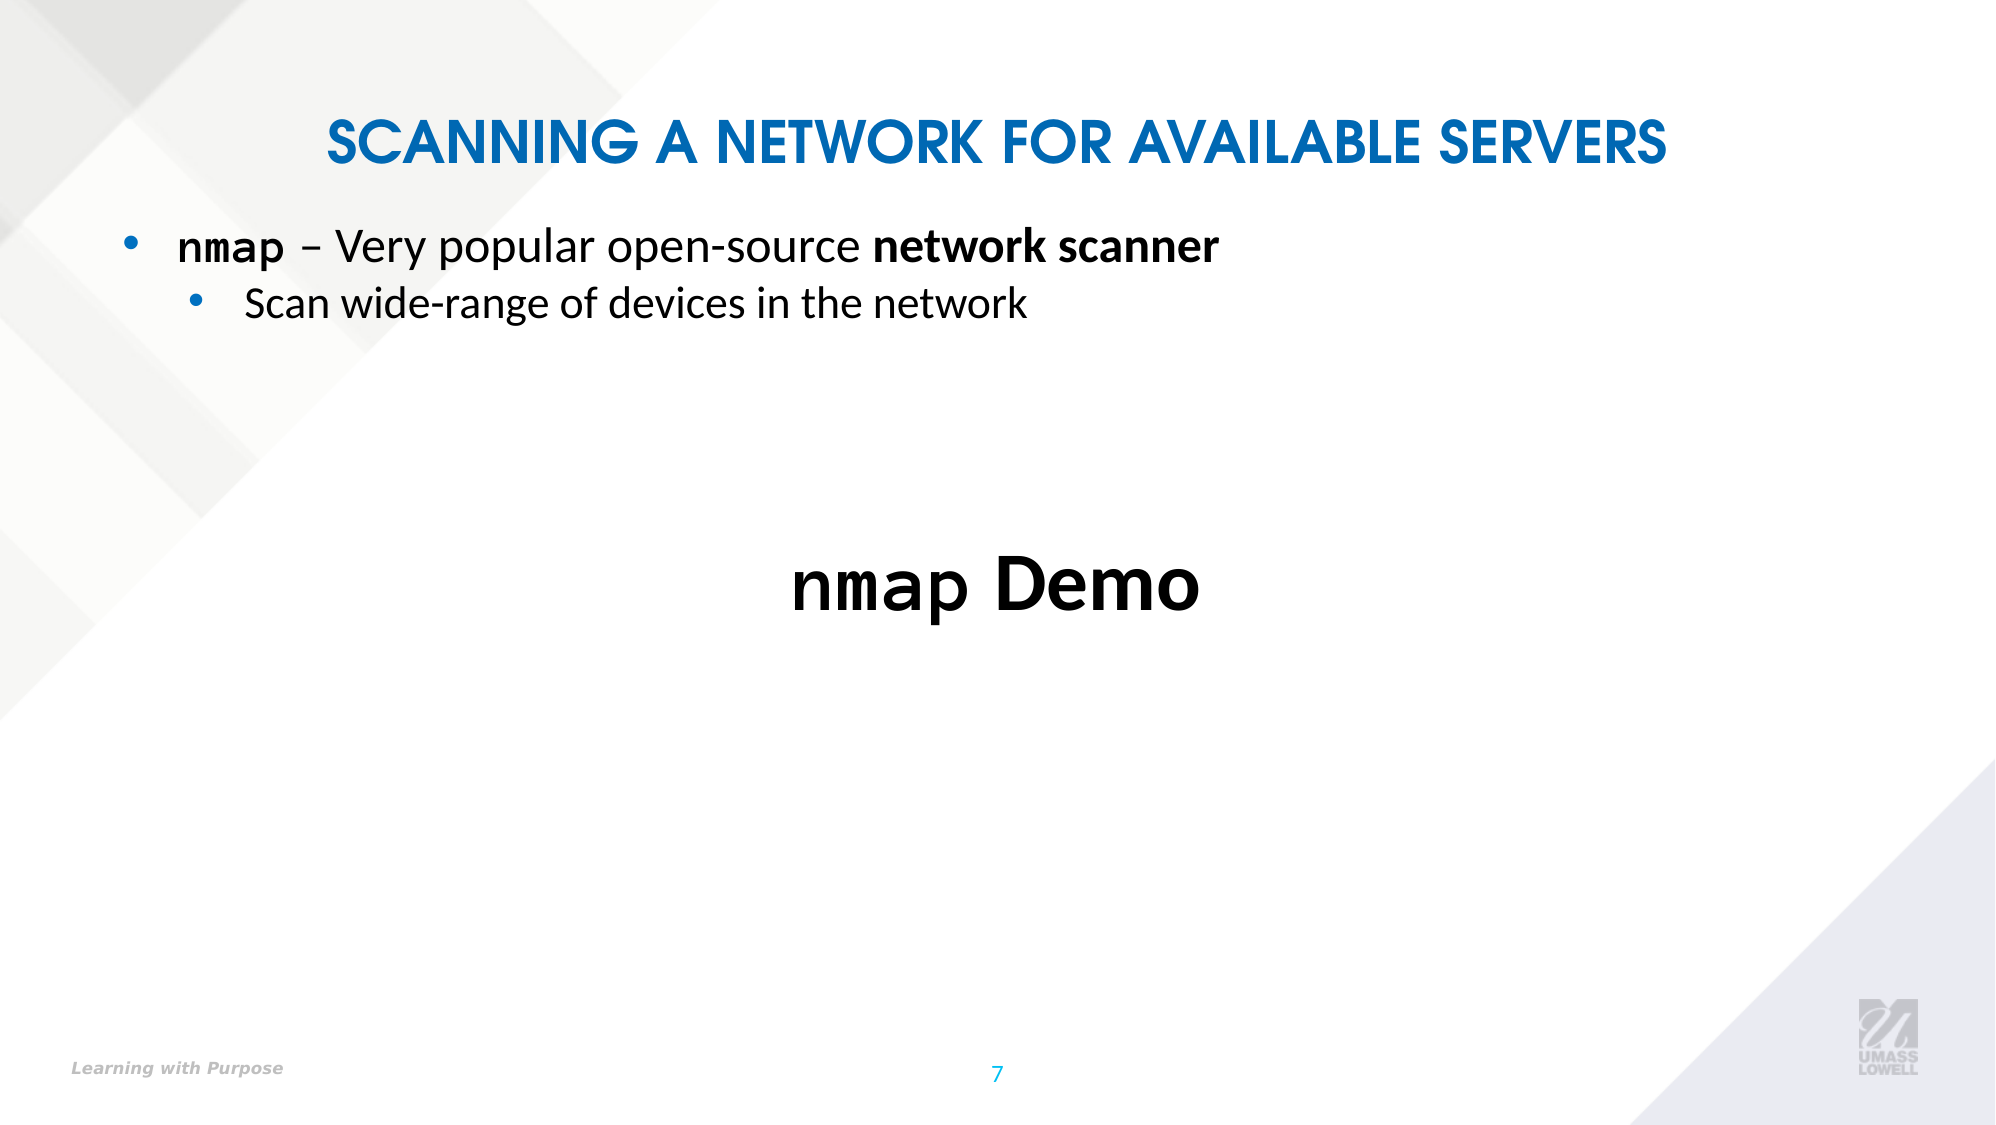

# SCANNING A NETWORK FOR AVAILABLE SERVERS
nmap – Very popular open-source network scanner
Scan wide-range of devices in the network

nmap Demo
7